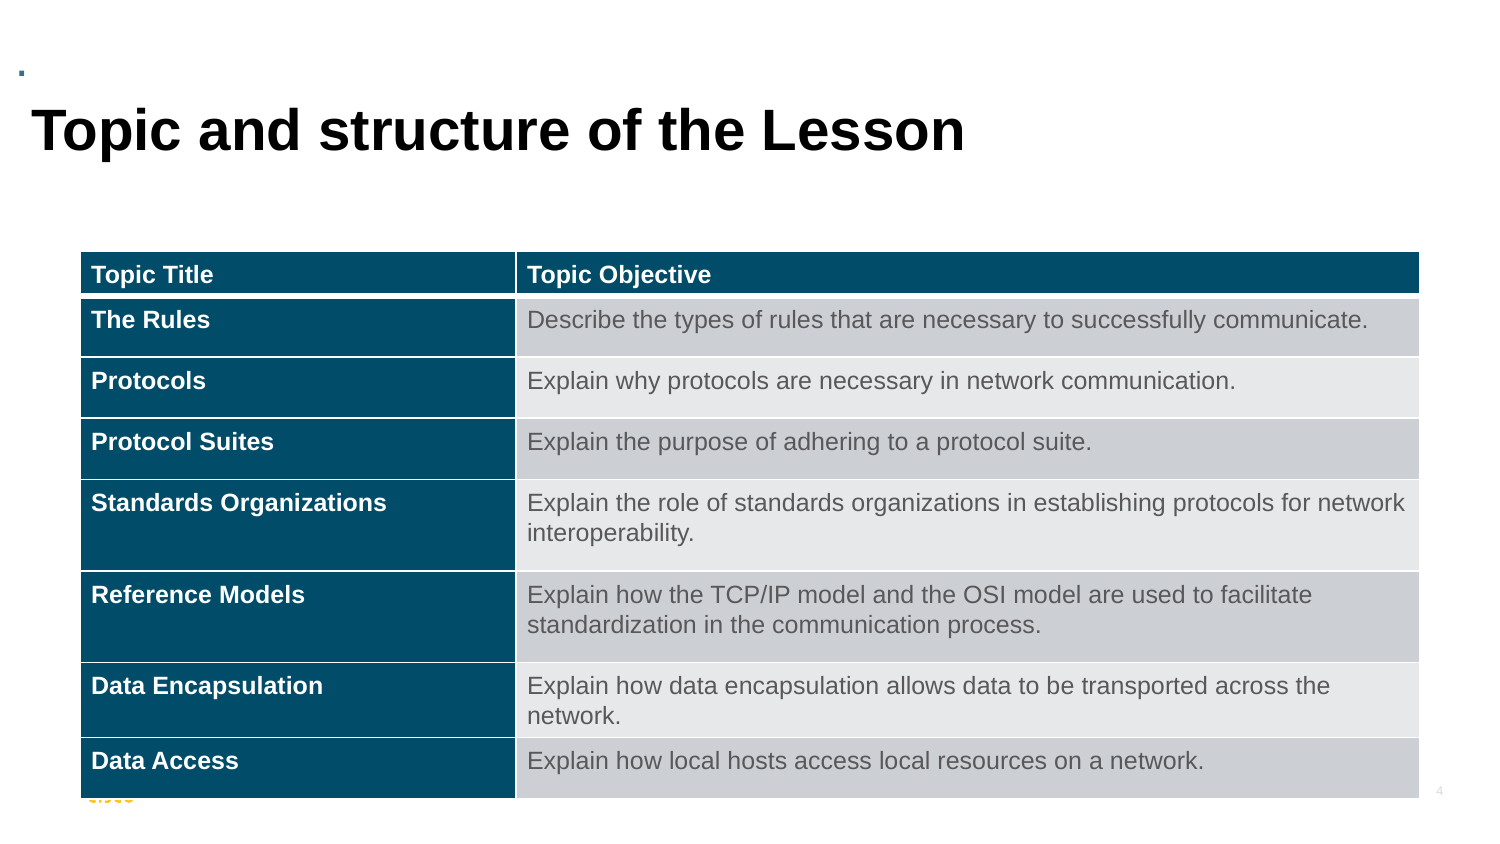

# .
Topic and structure of the Lesson

| Topic Title | Topic Objective |
| --- | --- |
| The Rules | Describe the types of rules that are necessary to successfully communicate. |
| Protocols | Explain why protocols are necessary in network communication. |
| Protocol Suites | Explain the purpose of adhering to a protocol suite. |
| Standards Organizations | Explain the role of standards organizations in establishing protocols for network interoperability. |
| Reference Models | Explain how the TCP/IP model and the OSI model are used to facilitate standardization in the communication process. |
| Data Encapsulation | Explain how data encapsulation allows data to be transported across the network. |
| Data Access | Explain how local hosts access local resources on a network. |